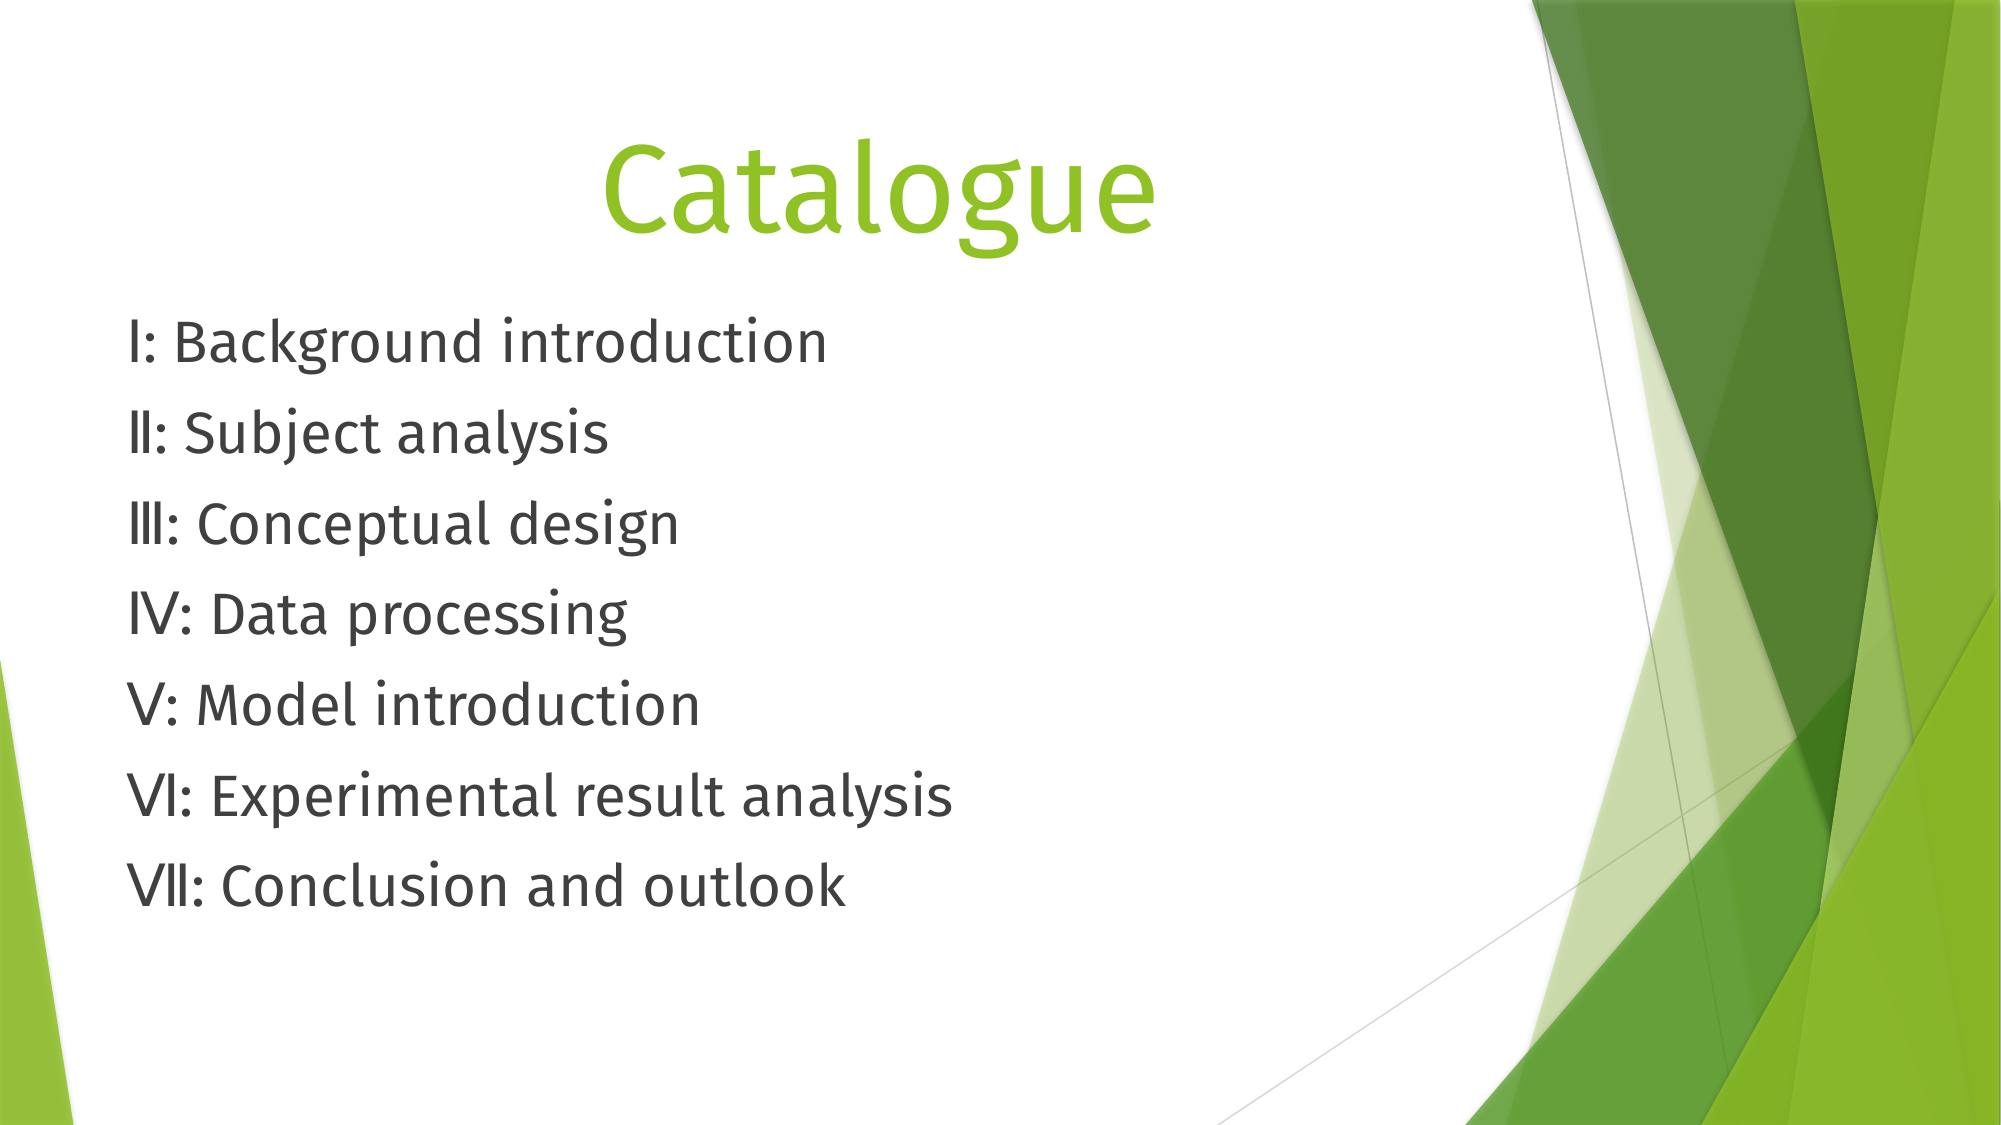

# Catalogue
Ⅰ: Background introduction
Ⅱ: Subject analysis
Ⅲ: Conceptual design
Ⅳ: Data processing
Ⅴ: Model introduction
Ⅵ: Experimental result analysis
Ⅶ: Conclusion and outlook